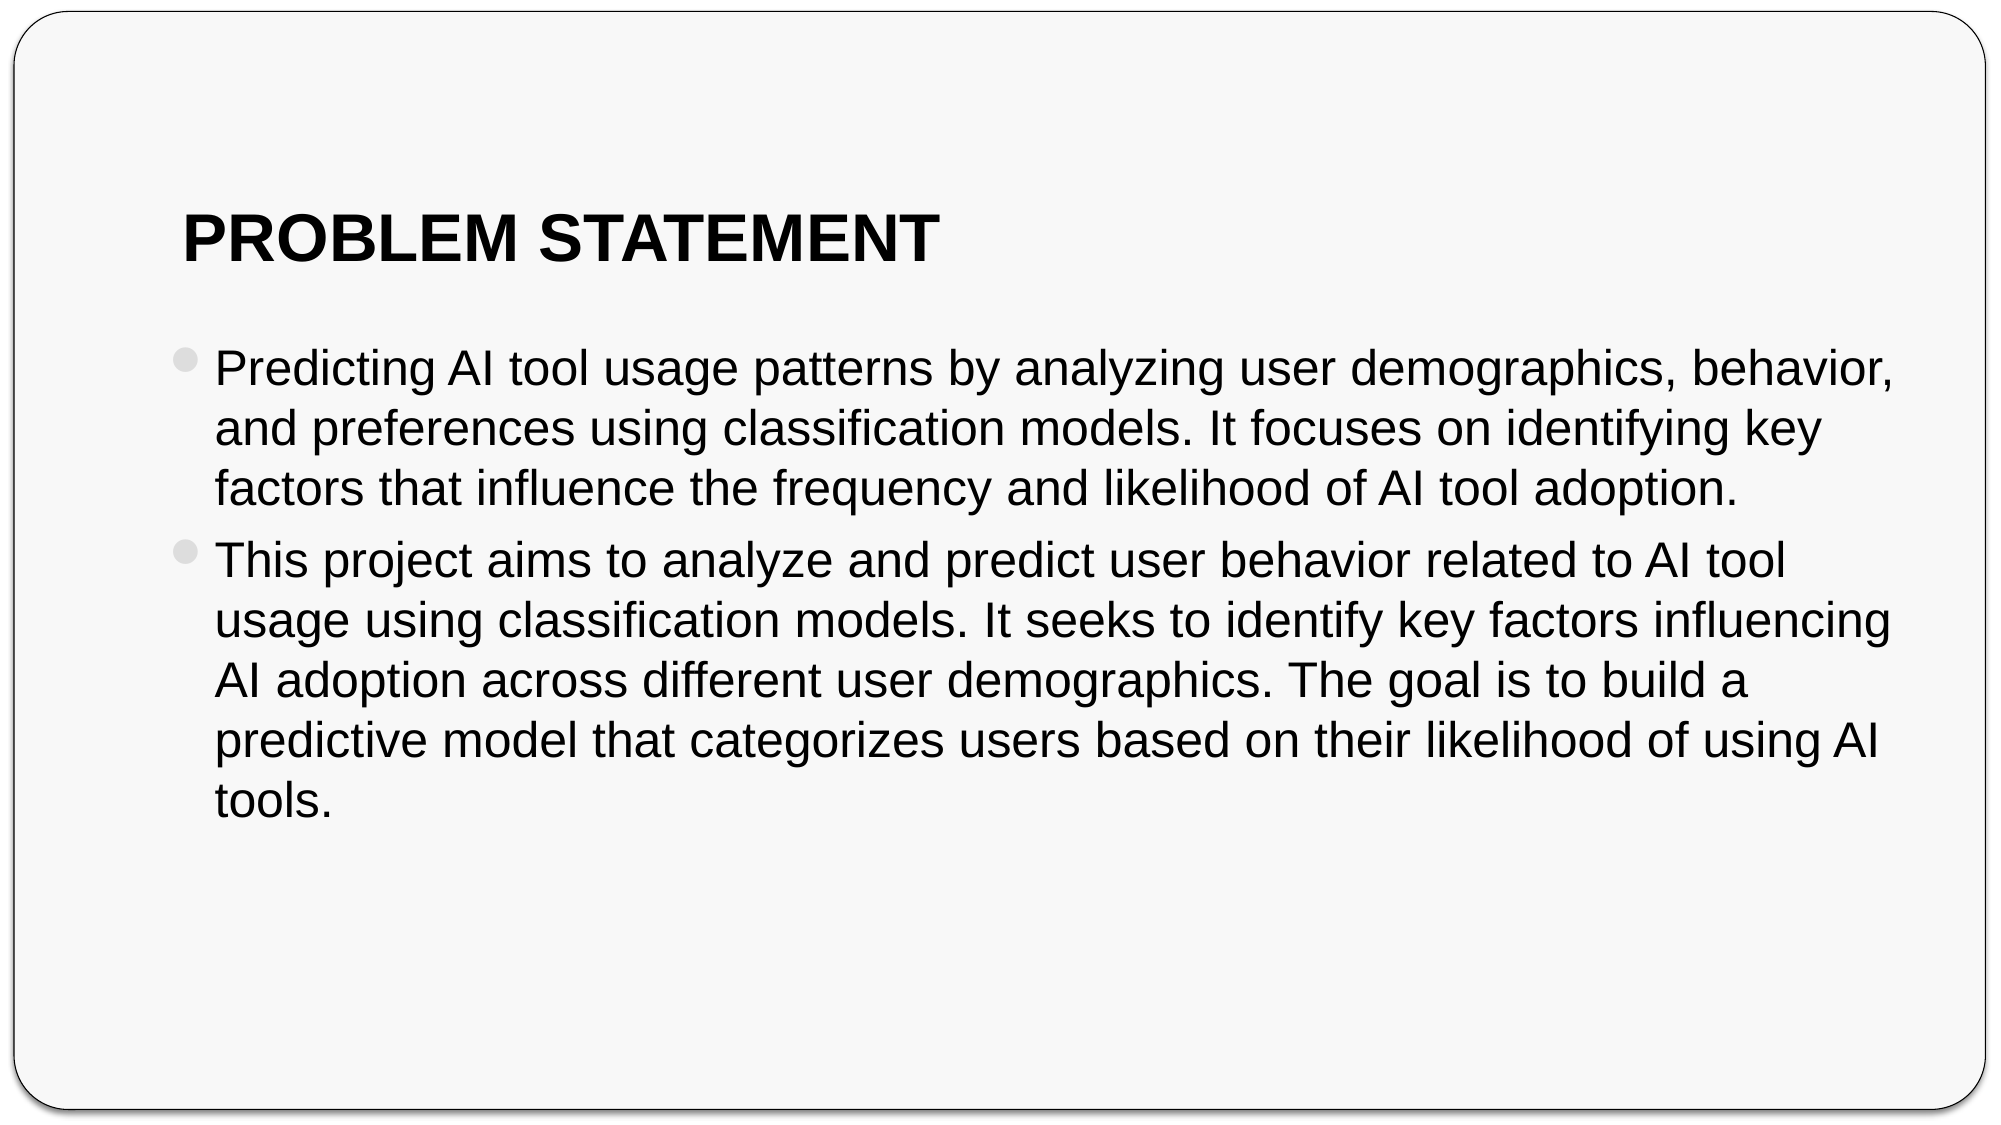

# PROBLEM STATEMENT
Predicting AI tool usage patterns by analyzing user demographics, behavior, and preferences using classification models. It focuses on identifying key factors that influence the frequency and likelihood of AI tool adoption.
This project aims to analyze and predict user behavior related to AI tool usage using classification models. It seeks to identify key factors influencing AI adoption across different user demographics. The goal is to build a predictive model that categorizes users based on their likelihood of using AI tools.